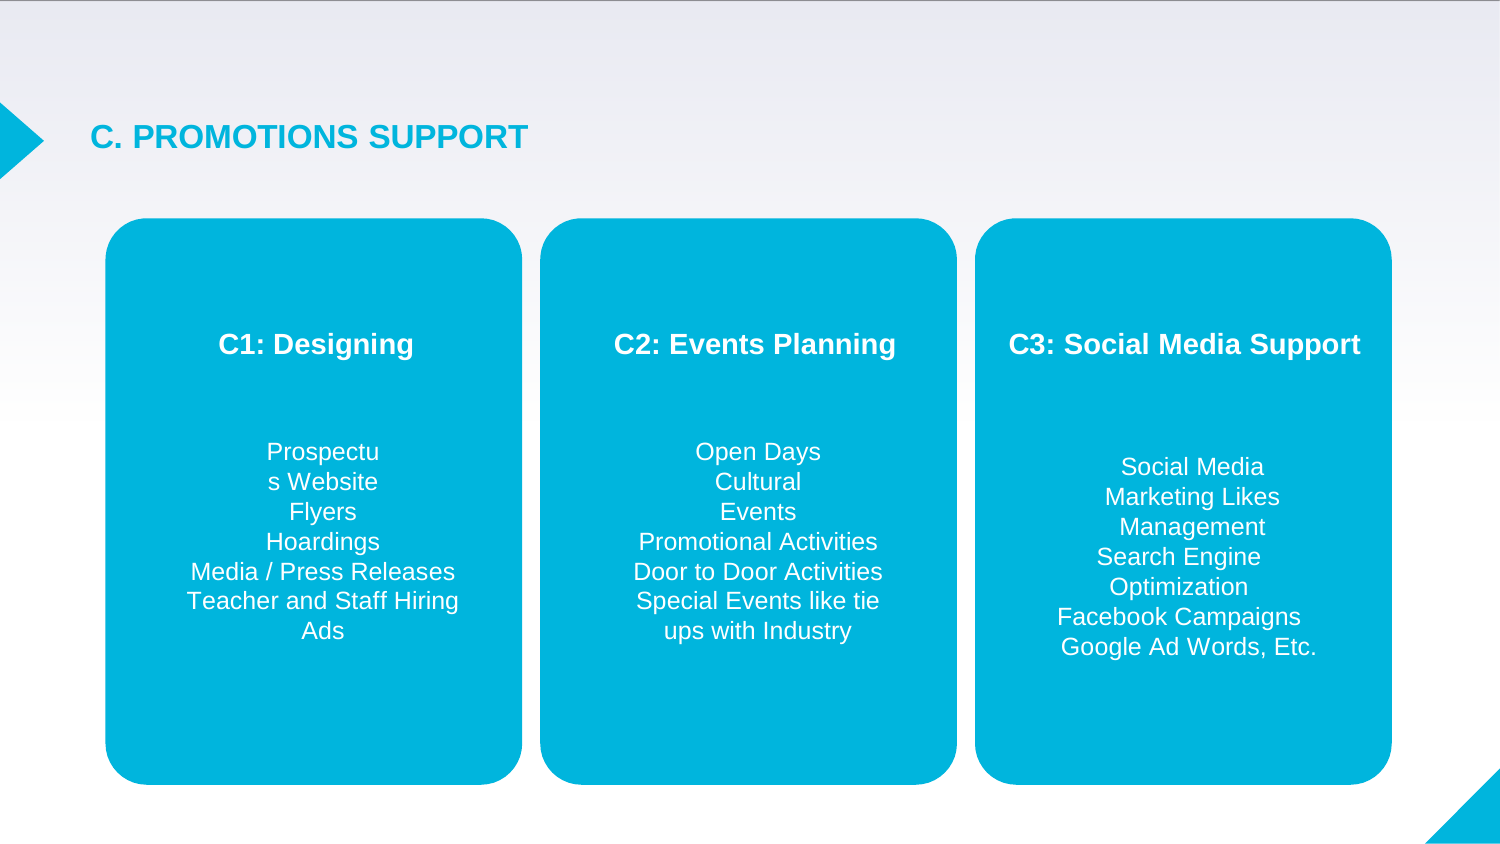

# C. PROMOTIONS SUPPORT

C2: Events Planning
C3: Social Media Support
C1: Designing
Prospectus Website Flyers Hoardings
Media / Press Releases Teacher and Staff Hiring Ads
Open Days Cultural Events
Promotional Activities Door to Door Activities Special Events like tie ups with Industry
Social Media Marketing Likes Management
Search Engine Optimization
Facebook Campaigns
Google Ad Words, Etc.